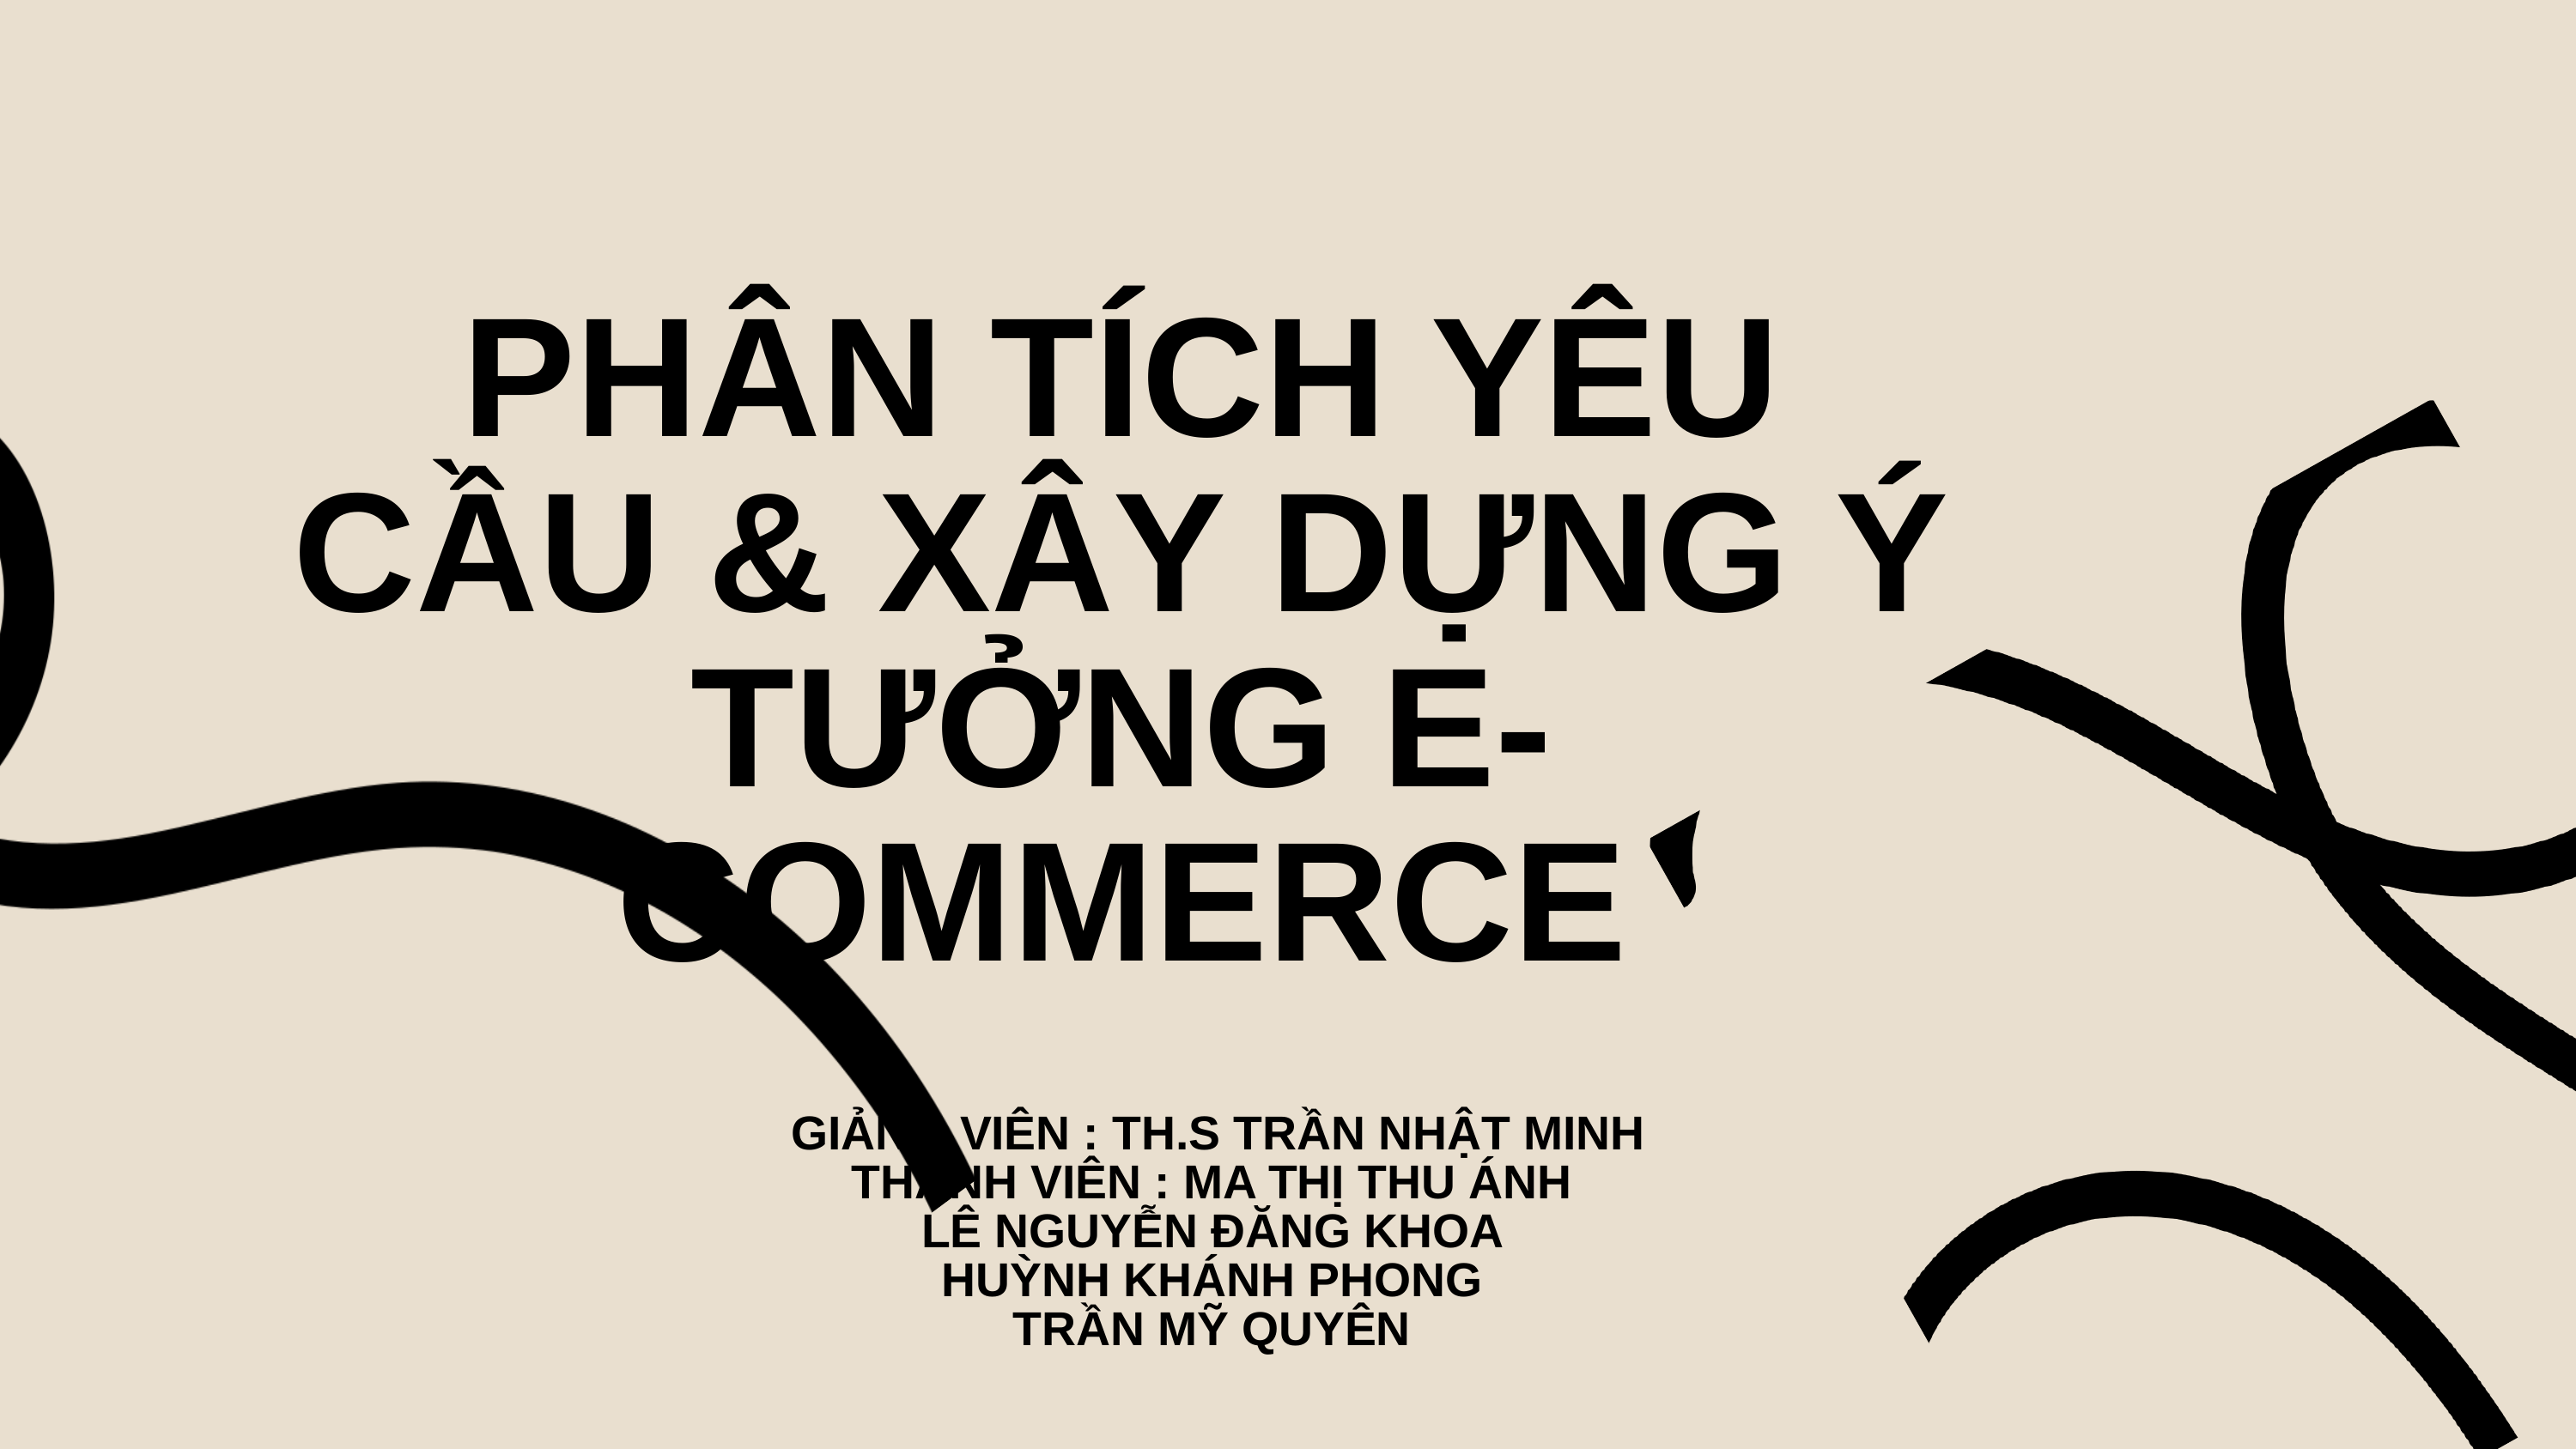

PHÂN TÍCH YÊU CẦU & XÂY DỰNG Ý TƯỞNG E-COMMERCE

GIẢNG VIÊN : TH.S TRẦN NHẬT MINH
THÀNH VIÊN : MA THỊ THU ÁNH
LÊ NGUYỄN ĐĂNG KHOA
HUỲNH KHÁNH PHONG
TRẦN MỸ QUYÊN